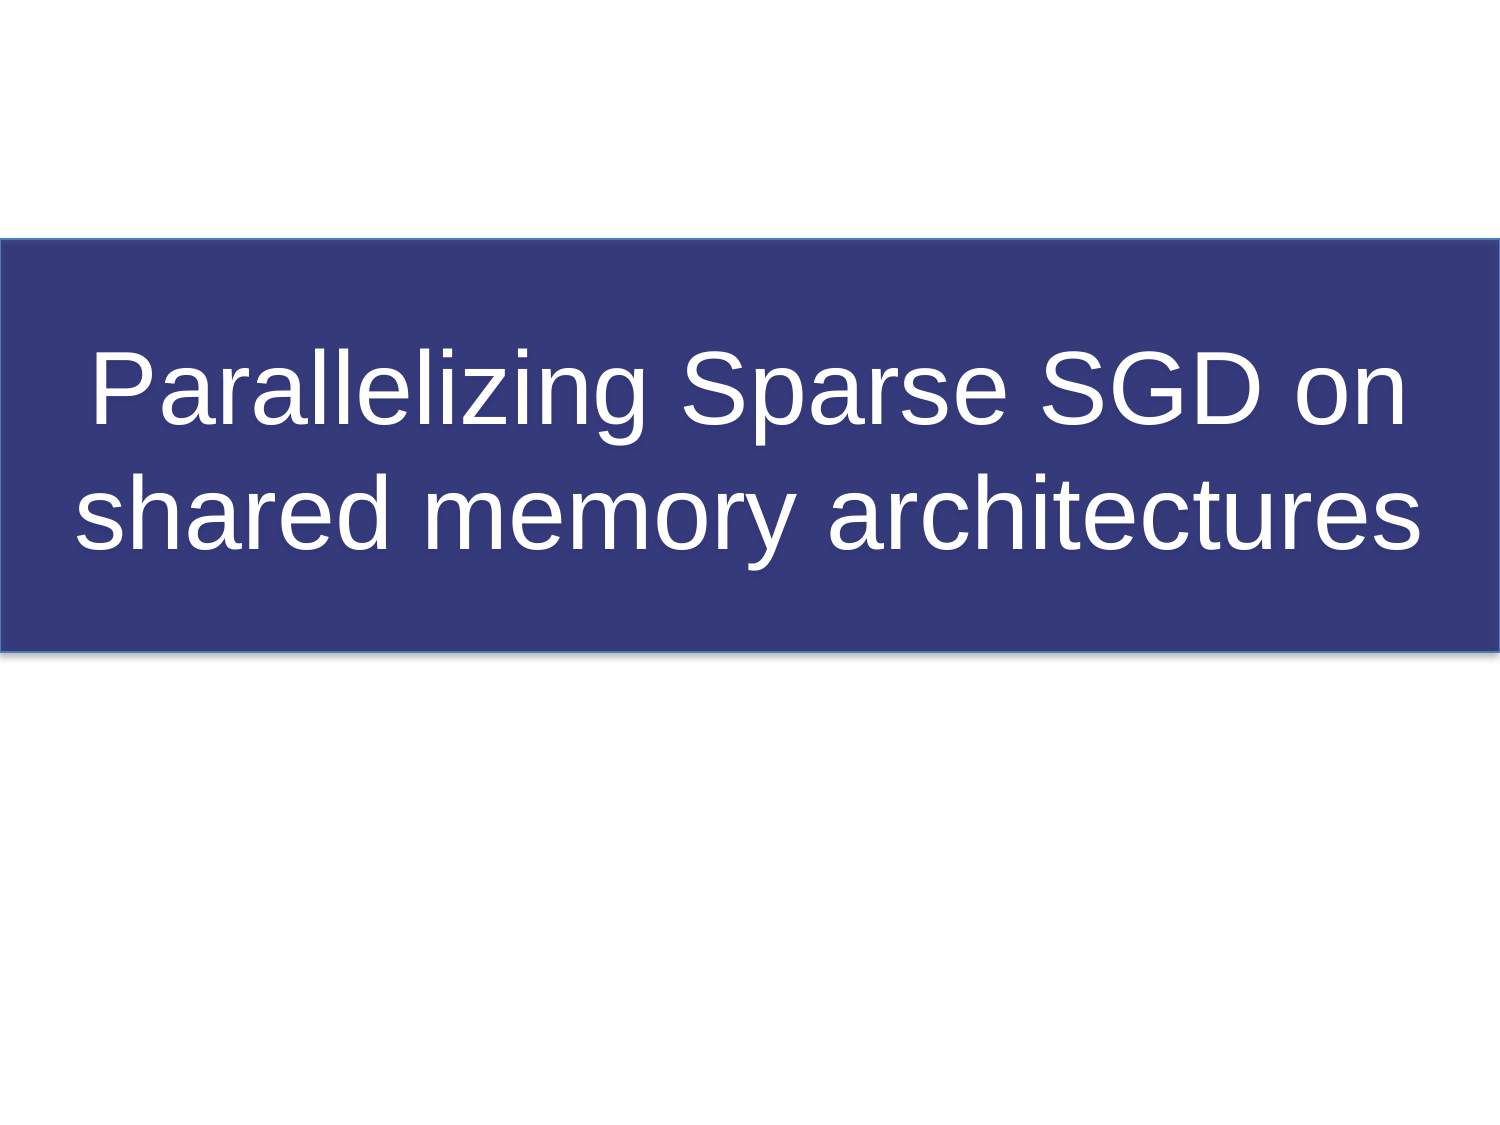

Parallelizing Sparse SGD on shared memory architectures